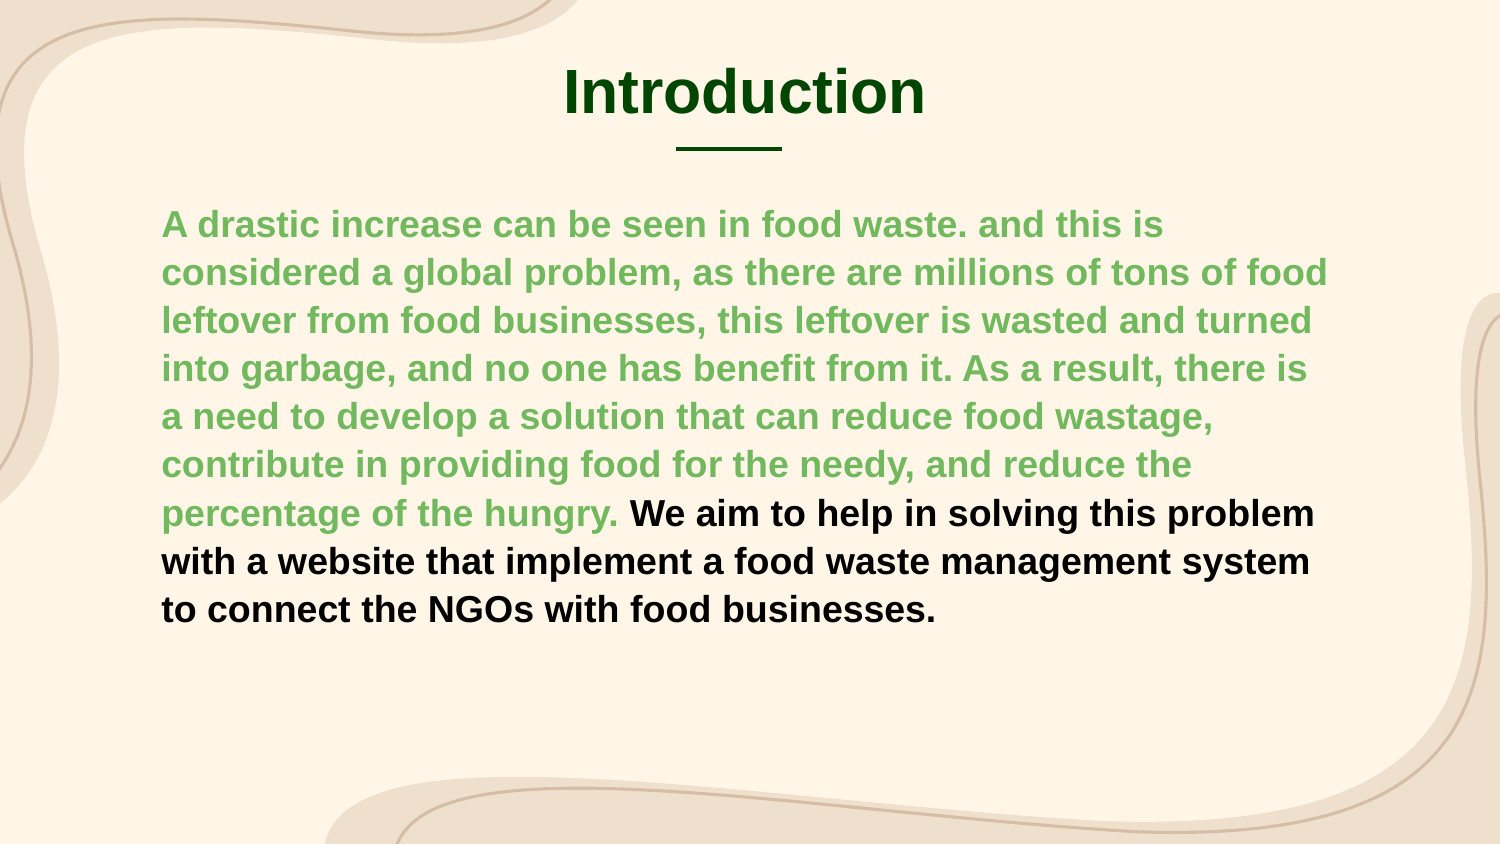

Introduction
A drastic increase can be seen in food waste. and this is considered a global problem, as there are millions of tons of food leftover from food businesses, this leftover is wasted and turned into garbage, and no one has benefit from it. As a result, there is a need to develop a solution that can reduce food wastage, contribute in providing food for the needy, and reduce the percentage of the hungry. We aim to help in solving this problem with a website that implement a food waste management system to connect the NGOs with food businesses.